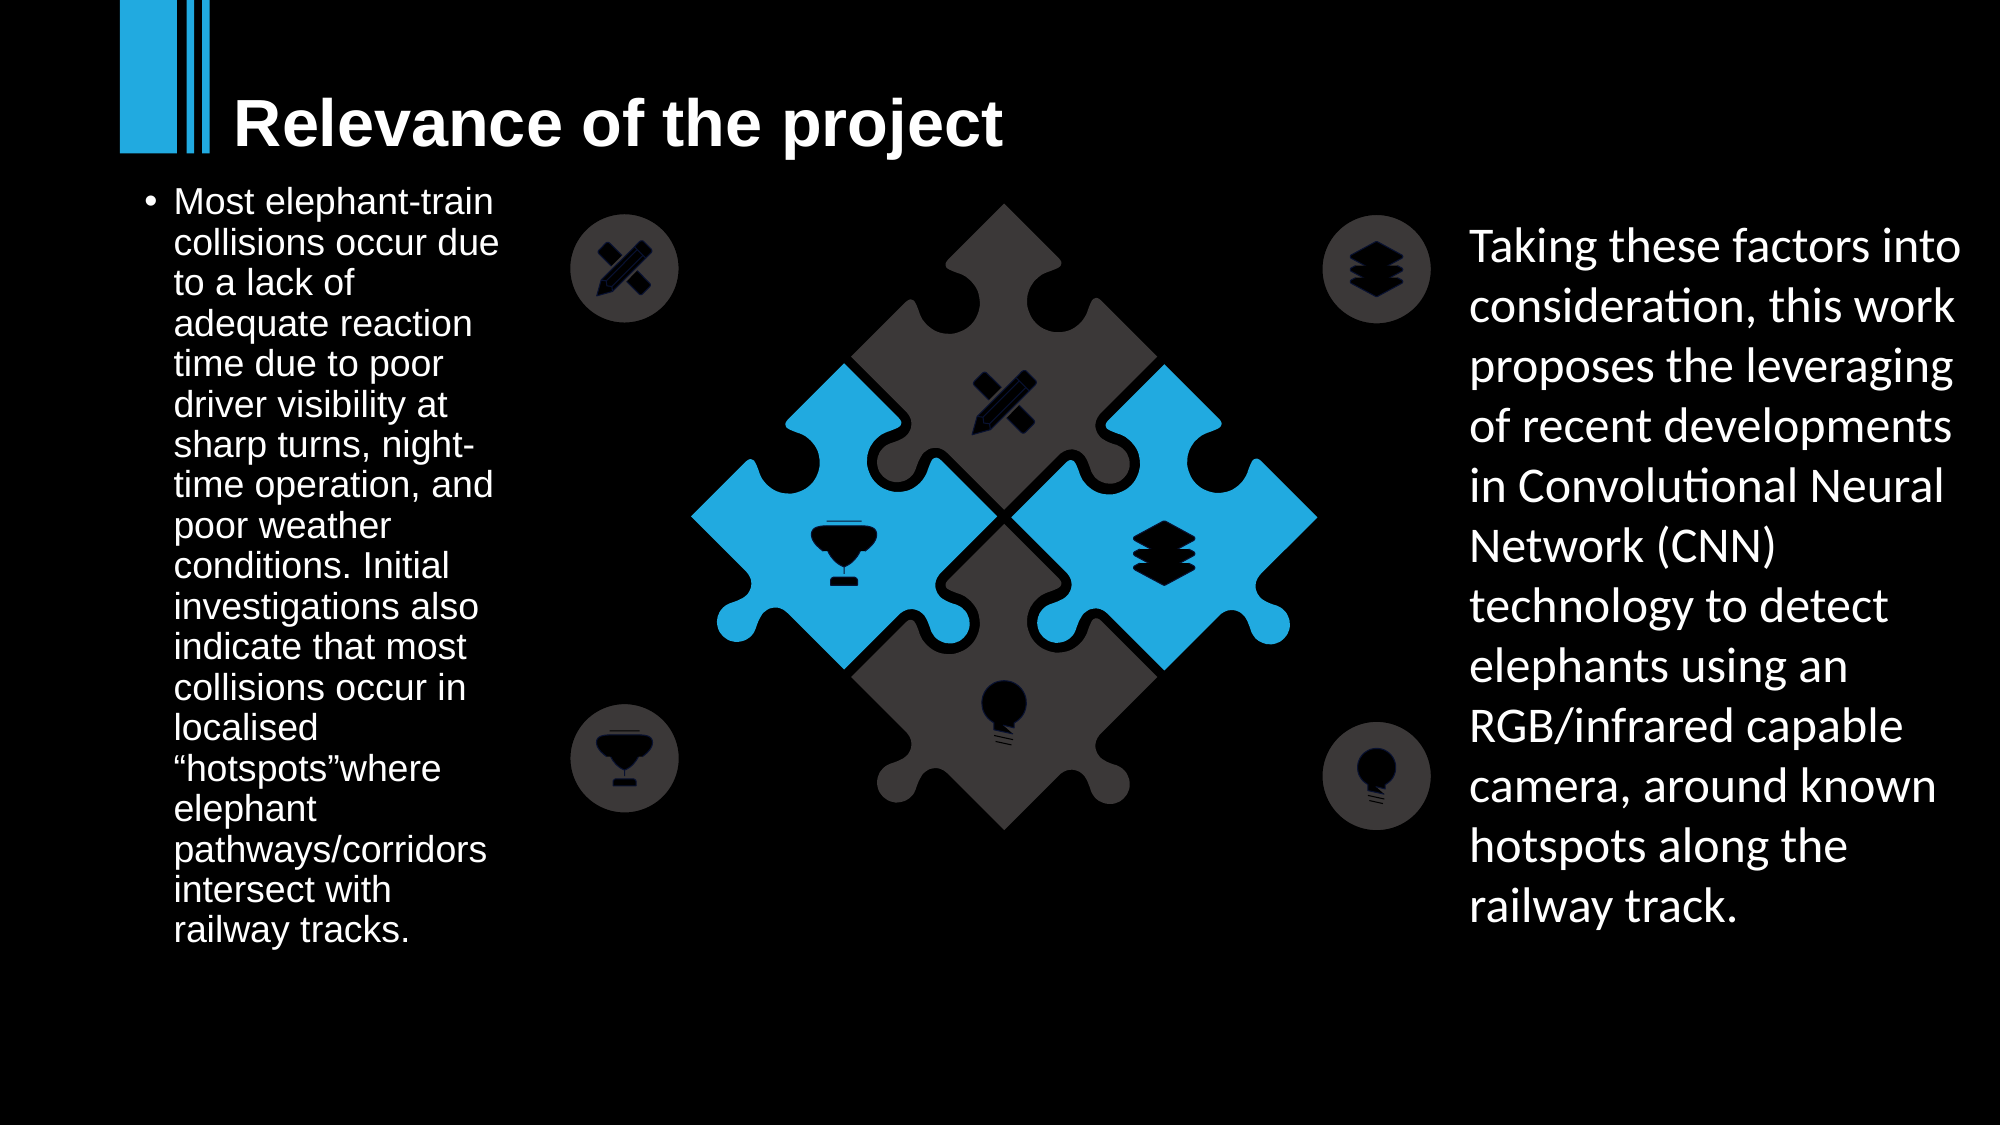

Relevance of the project

Most elephant-train collisions occur due to a lack of adequate reaction time due to poor driver visibility at sharp turns, night-time operation, and poor weather conditions. Initial investigations also indicate that most collisions occur in localised “hotspots”where elephant pathways/corridors intersect with railway tracks.

Taking these factors into consideration, this work proposes the leveraging of recent developments in Convolutional Neural Network (CNN) technology to detect elephants using an RGB/infrared capable camera, around known hotspots along the railway track.